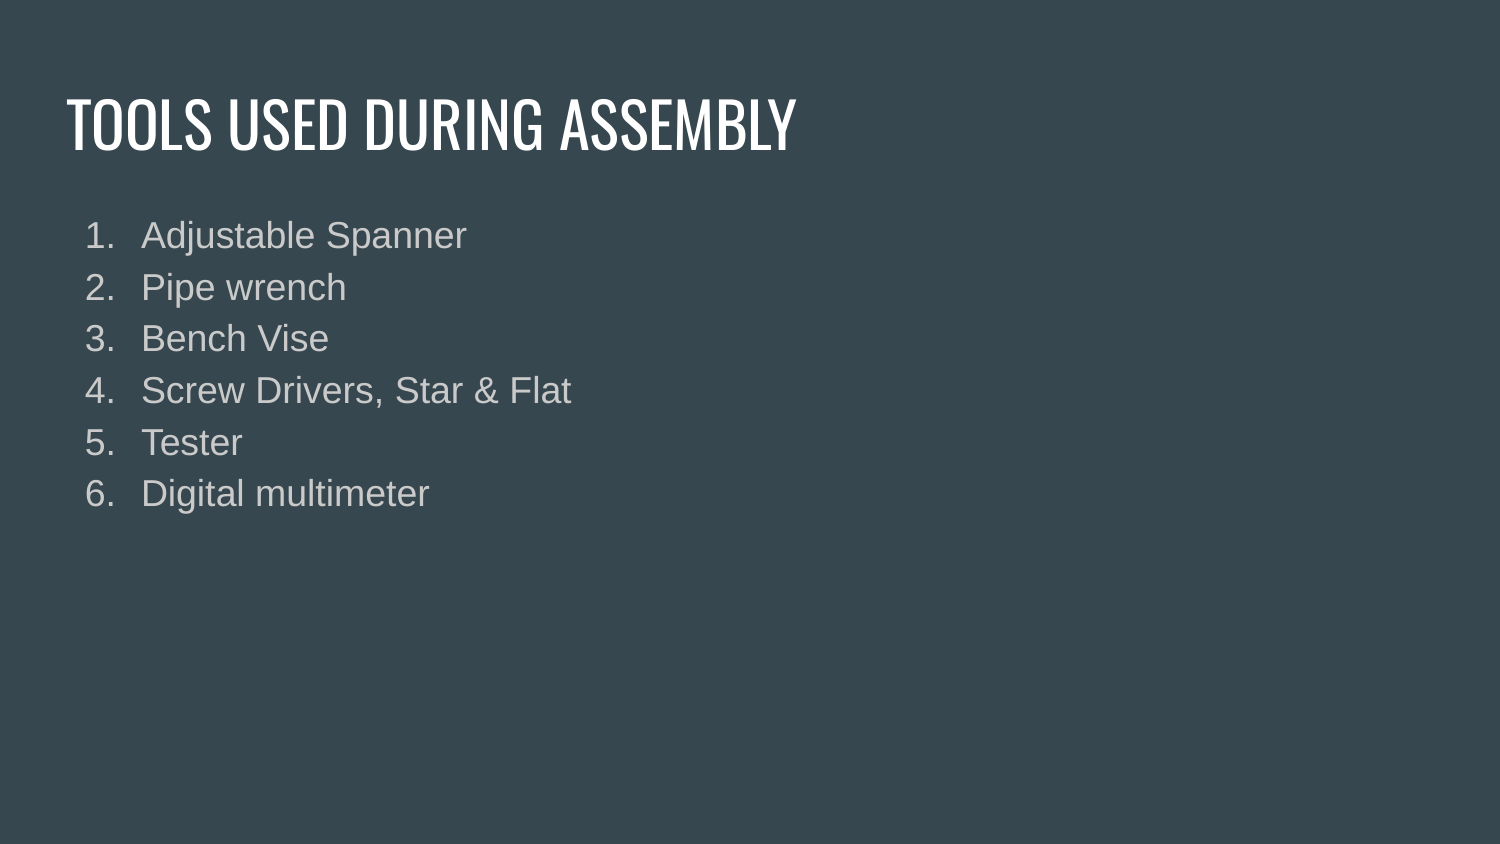

# TOOLS USED DURING ASSEMBLY
Adjustable Spanner
Pipe wrench
Bench Vise
Screw Drivers, Star & Flat
Tester
Digital multimeter